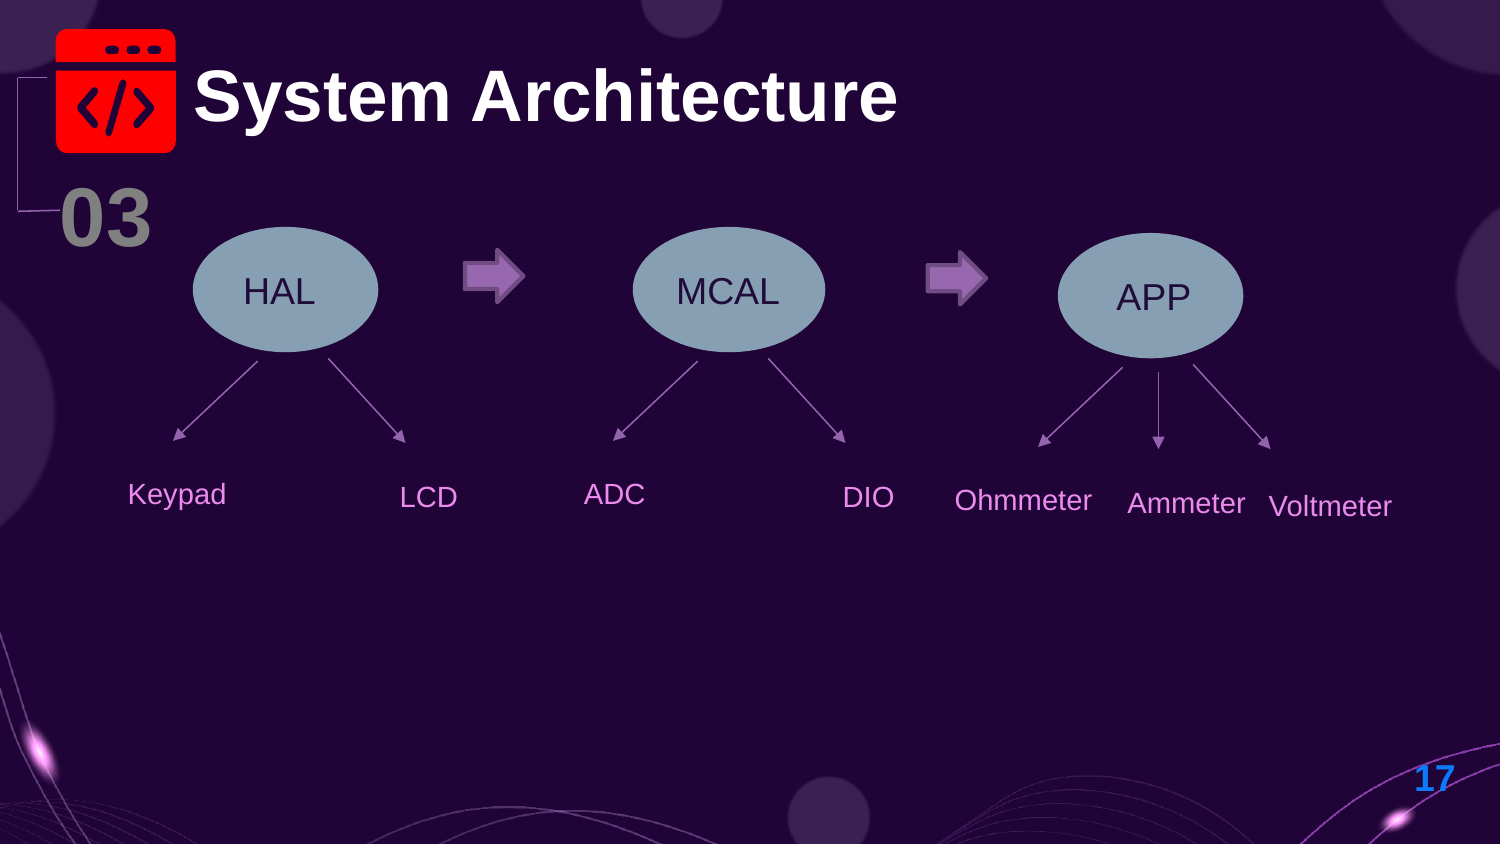

# System Architecture
03
 HAL
MCAL
  APP

Keypad
  ADC
LCD
DIO
Ohmmeter
Ammeter
Voltmeter
17